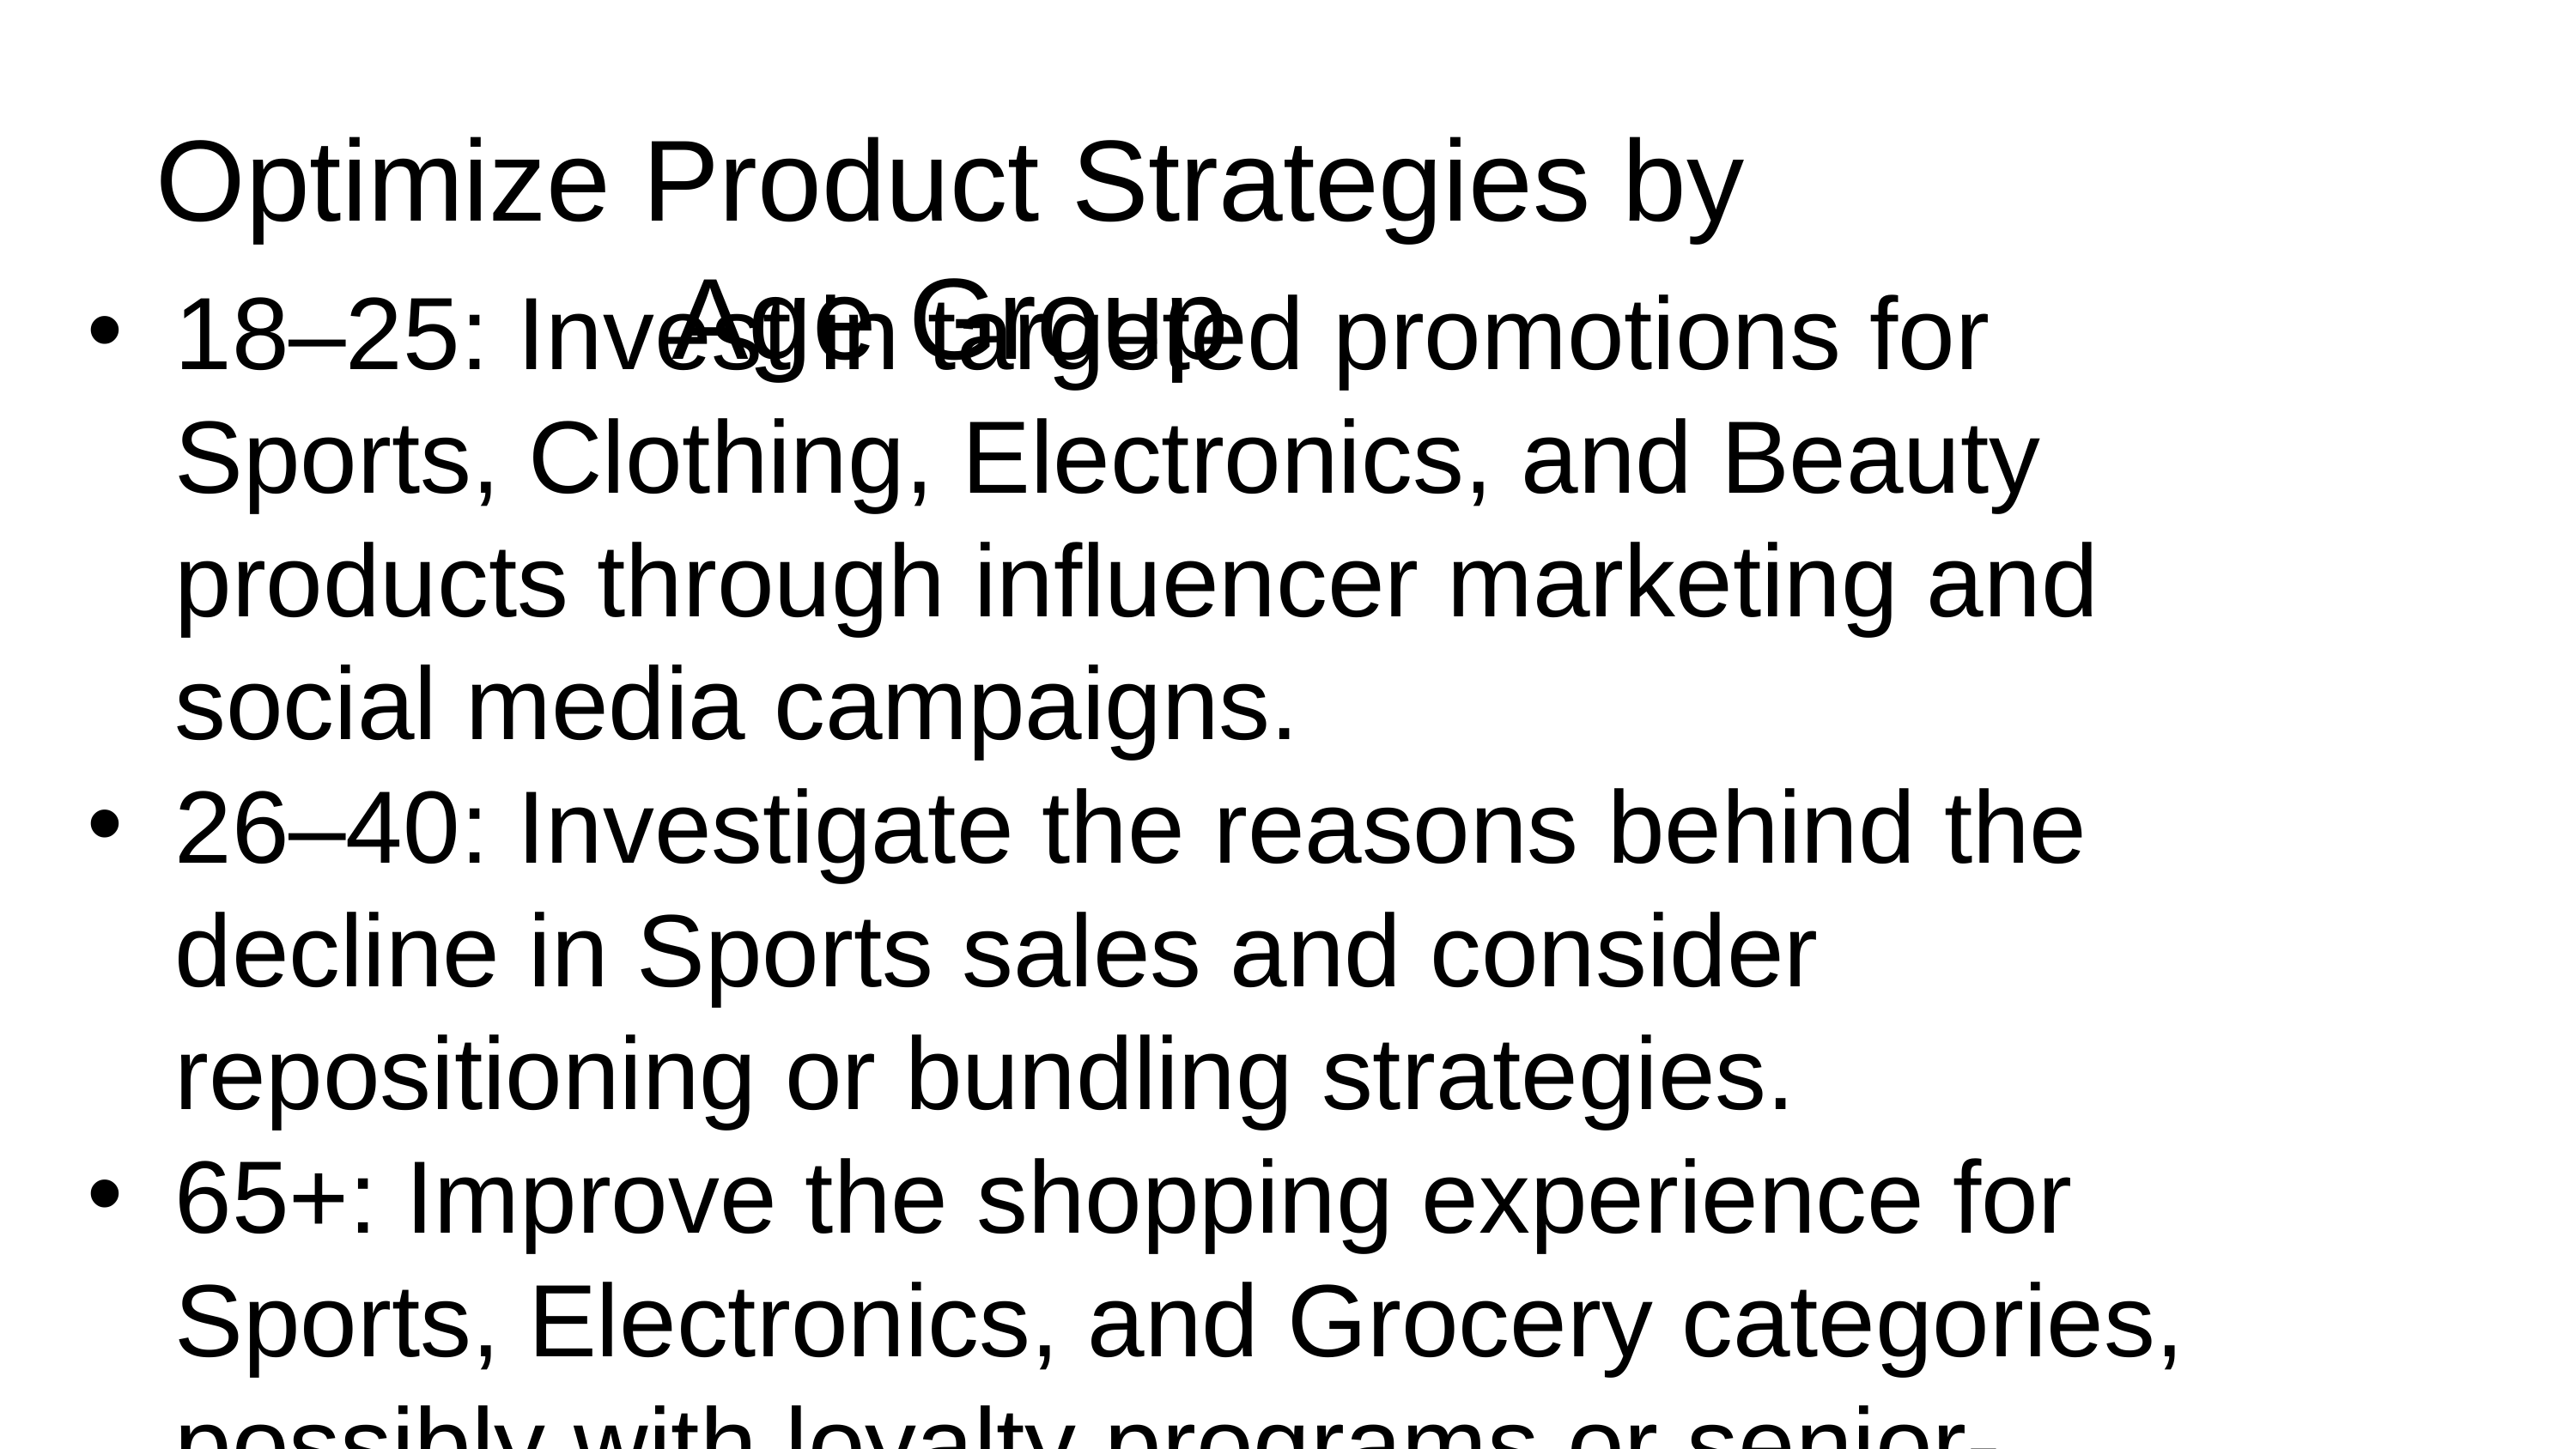

Optimize Product Strategies by Age Group
18–25: Invest in targeted promotions for Sports, Clothing, Electronics, and Beauty products through influencer marketing and social media campaigns.
26–40: Investigate the reasons behind the decline in Sports sales and consider repositioning or bundling strategies.
65+: Improve the shopping experience for Sports, Electronics, and Grocery categories, possibly with loyalty programs or senior-friendly promotions.